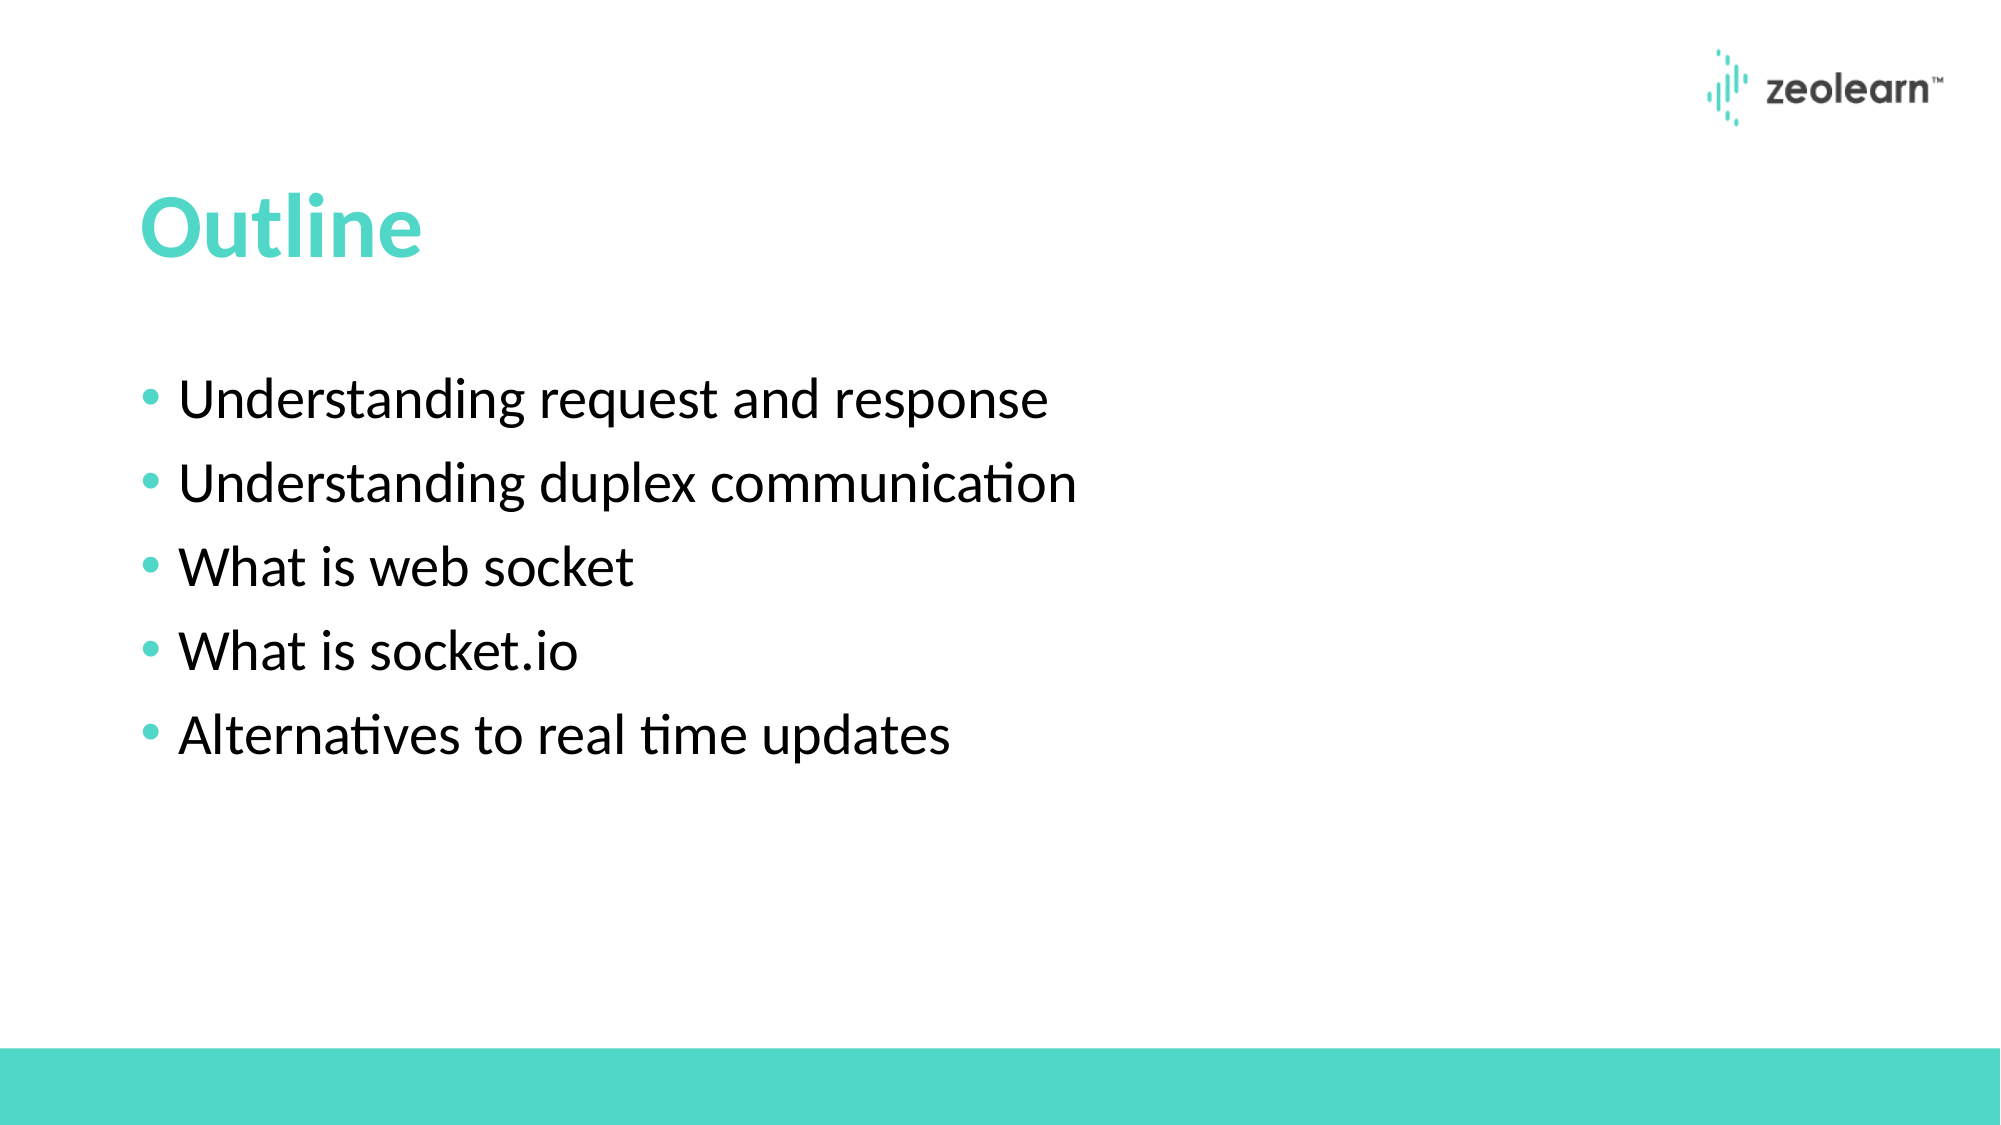

# Outline
Understanding request and response
Understanding duplex communication
What is web socket
What is socket.io
Alternatives to real time updates